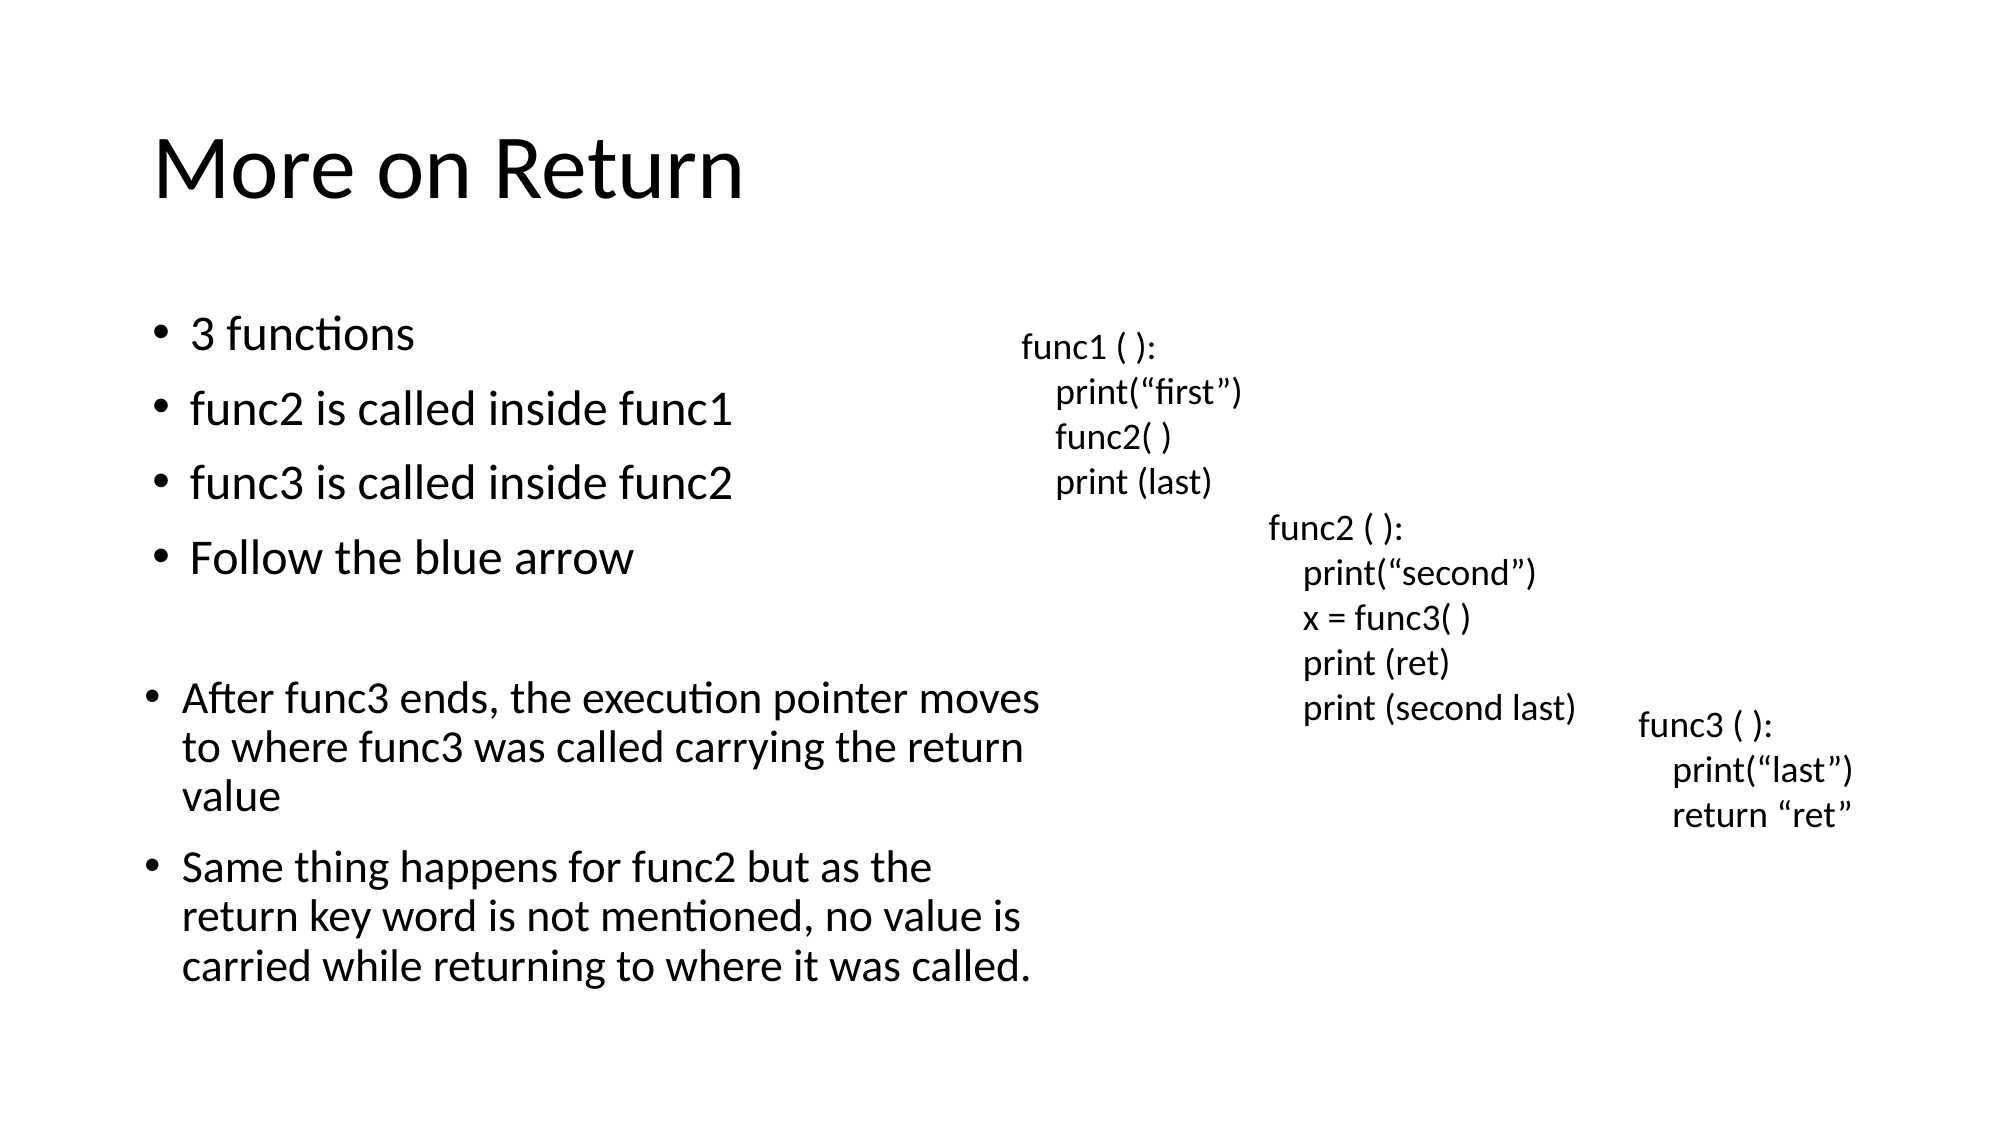

# More on Return
3 functions
func2 is called inside func1
func3 is called inside func2
Follow the blue arrow
func1 ( ):
    print(“first”)
    func2( )
    print (last)
func2 ( ):
    print(“second”)
    x = func3( )
    print (ret)
    print (second last)
After func3 ends, the execution pointer moves to where func3 was called carrying the return value
Same thing happens for func2 but as the return key word is not mentioned, no value is carried while returning to where it was called.
func3 ( ):
    print(“last”)
    return “ret”